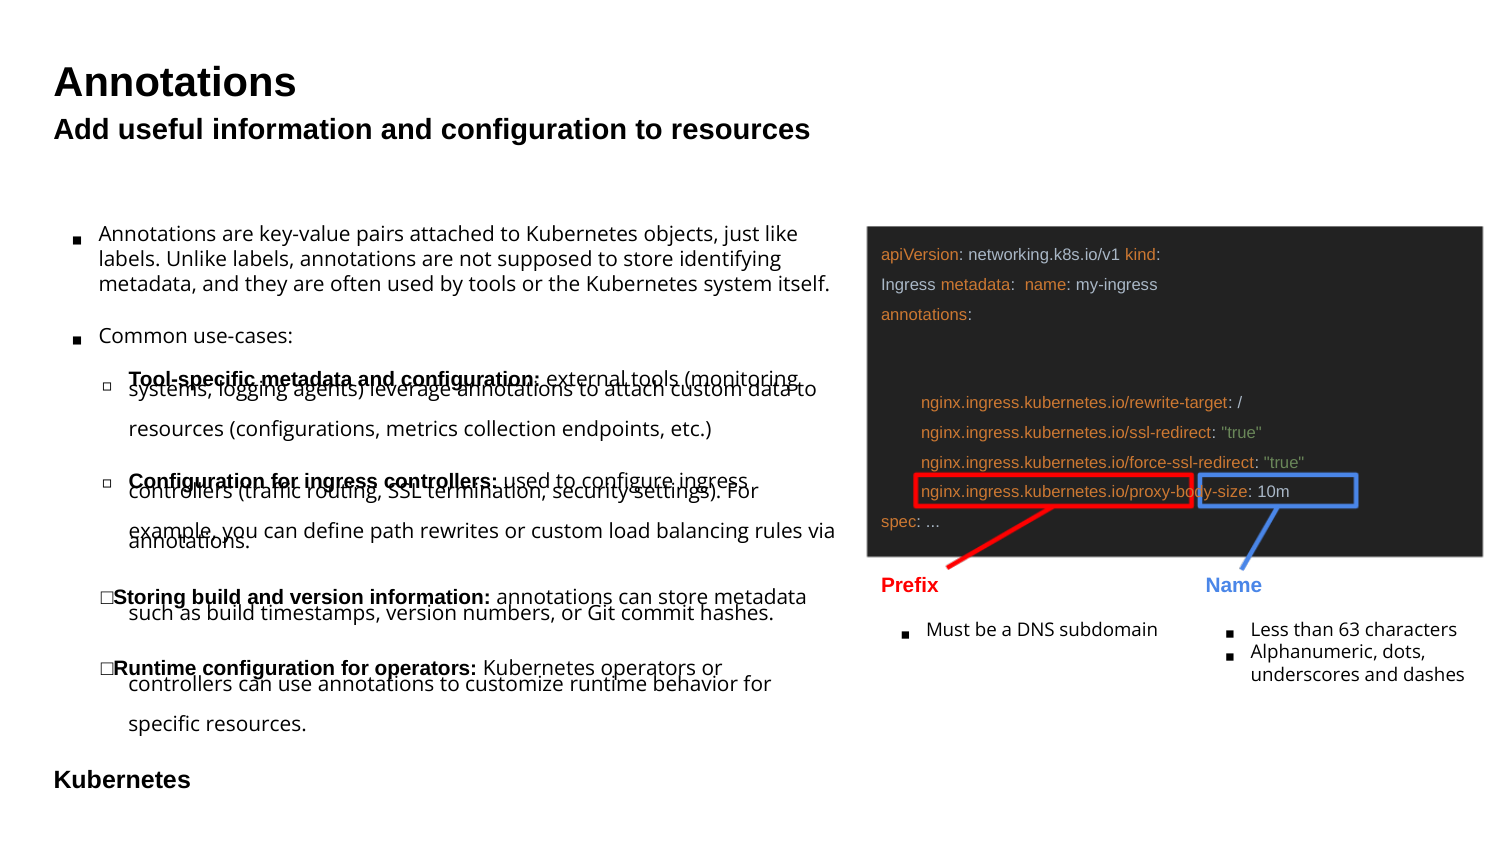

Annotations
Add useful information and conﬁguration to resources

Annotations are key-value pairs attached to Kubernetes objects, just like labels. Unlike labels, annotations are not supposed to store identifying metadata, and they are often used by tools or the Kubernetes system itself.
Common use-cases:
■
apiVersion: networking.k8s.io/v1 kind: Ingress metadata:  name: my-ingress  annotations:
■
□
Tool-speciﬁc metadata and conﬁguration: external tools (monitoring
systems, logging agents) leverage annotations to attach custom data to
resources (conﬁgurations, metrics collection endpoints, etc.)
Conﬁguration for ingress controllers: used to conﬁgure ingress
controllers (traﬃc routing, SSL termination, security settings). For
example, you can deﬁne path rewrites or custom load balancing rules via
annotations.

nginx.ingress.kubernetes.io/rewrite-target: / nginx.ingress.kubernetes.io/ssl-redirect: "true" nginx.ingress.kubernetes.io/force-ssl-redirect: "true" nginx.ingress.kubernetes.io/proxy-body-size: 10m
□
spec: ...
□Storing build and version information: annotations can store metadata
Preﬁx
Name
Must be a DNS subdomain
such as build timestamps, version numbers, or Git commit hashes.
Less than 63 characters Alphanumeric, dots, underscores and dashes
■
■ ■
□Runtime conﬁguration for operators: Kubernetes operators or
controllers can use annotations to customize runtime behavior for
speciﬁc resources.

Kubernetes